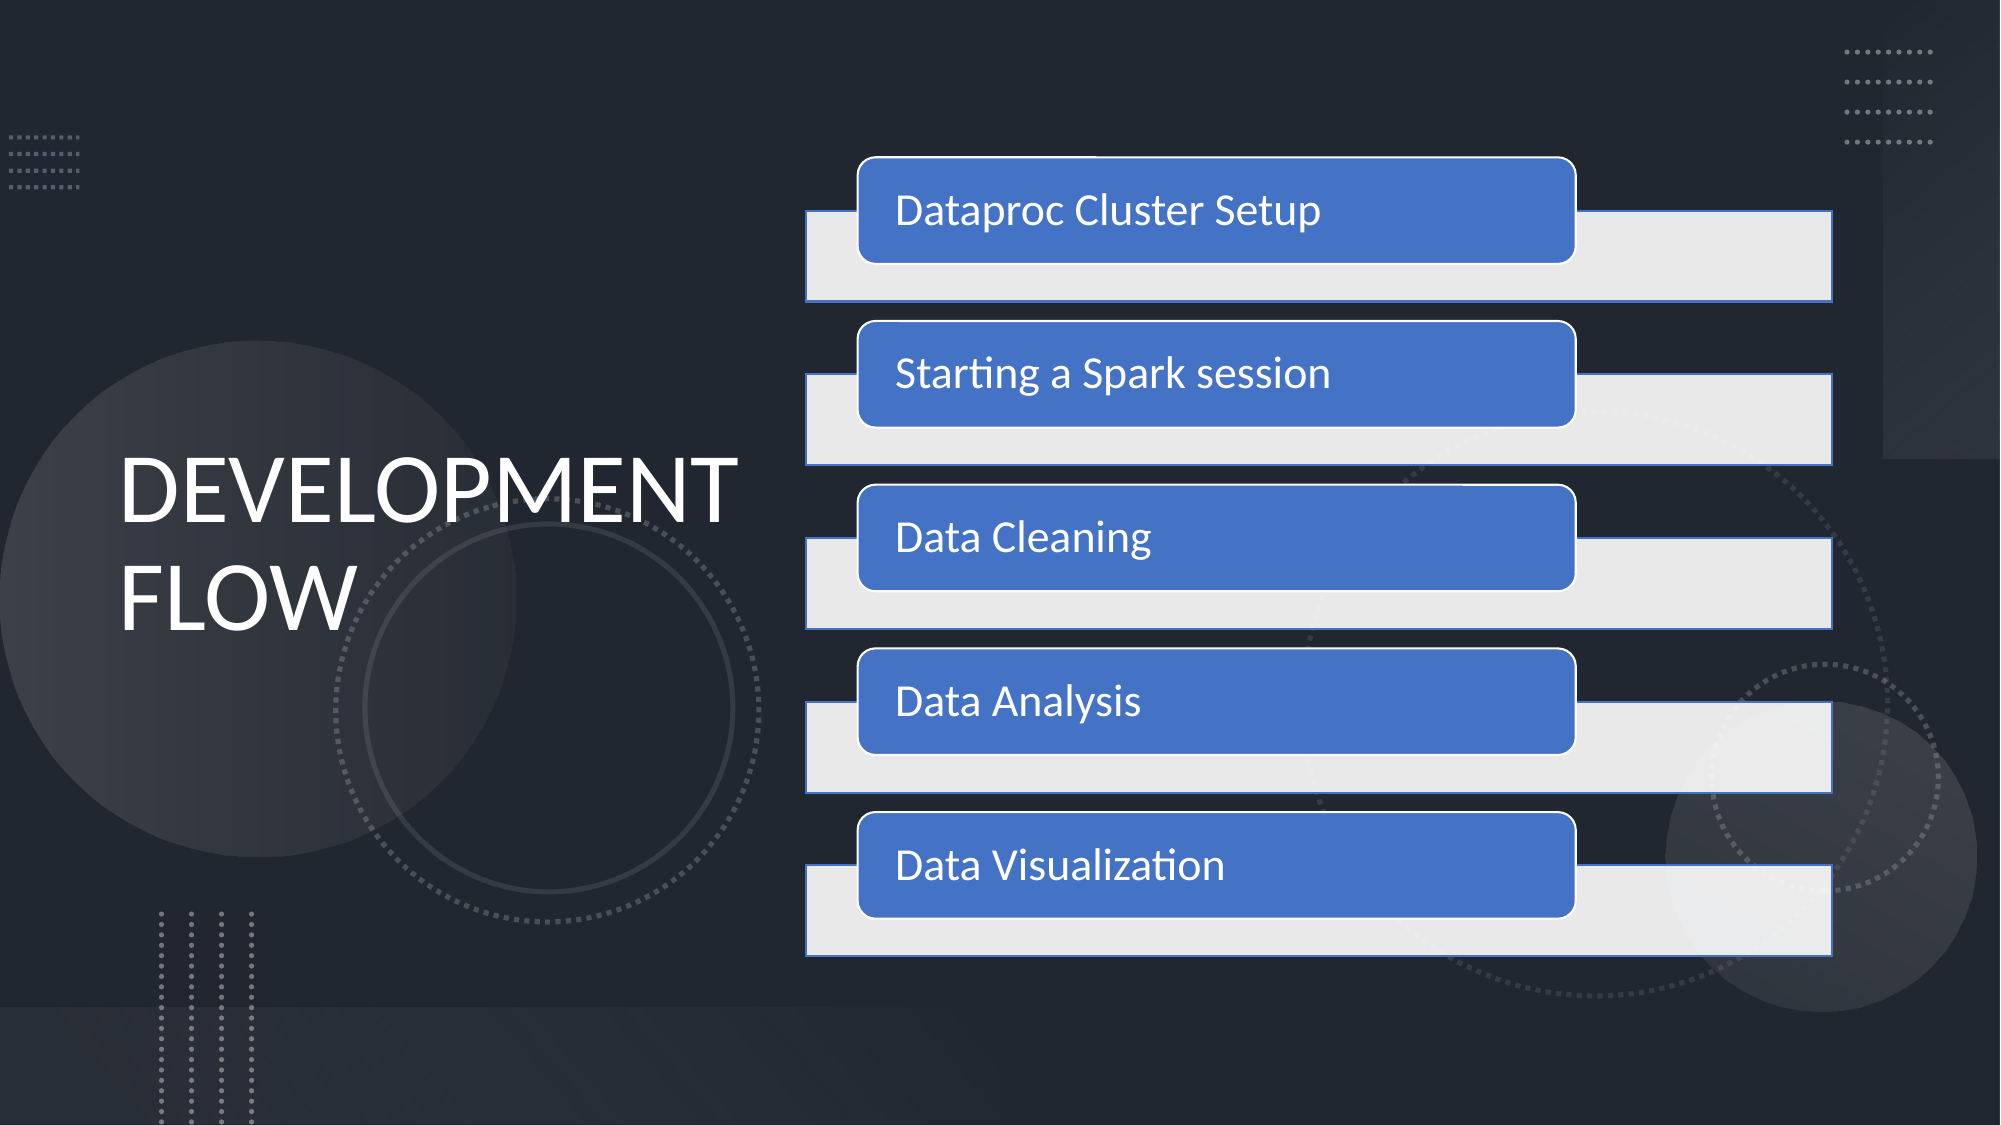

# DEVELOPMENT FLOW
Dataproc Cluster Setup
Starting a Spark session
Data Cleaning
Data Analysis
Data Visualization